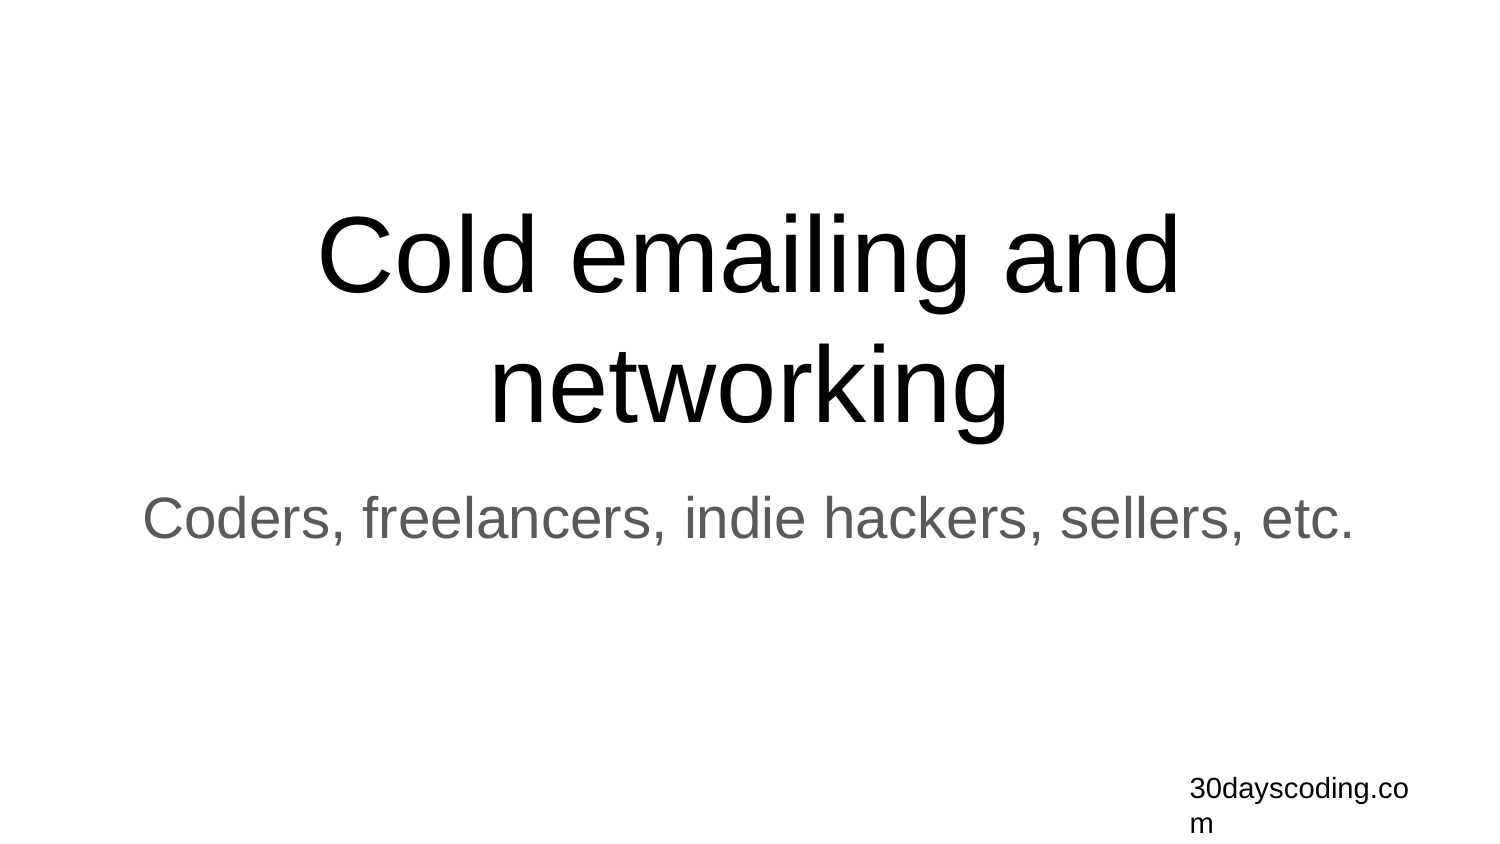

# Cold emailing and networking
Coders, freelancers, indie hackers, sellers, etc.
30dayscoding.com